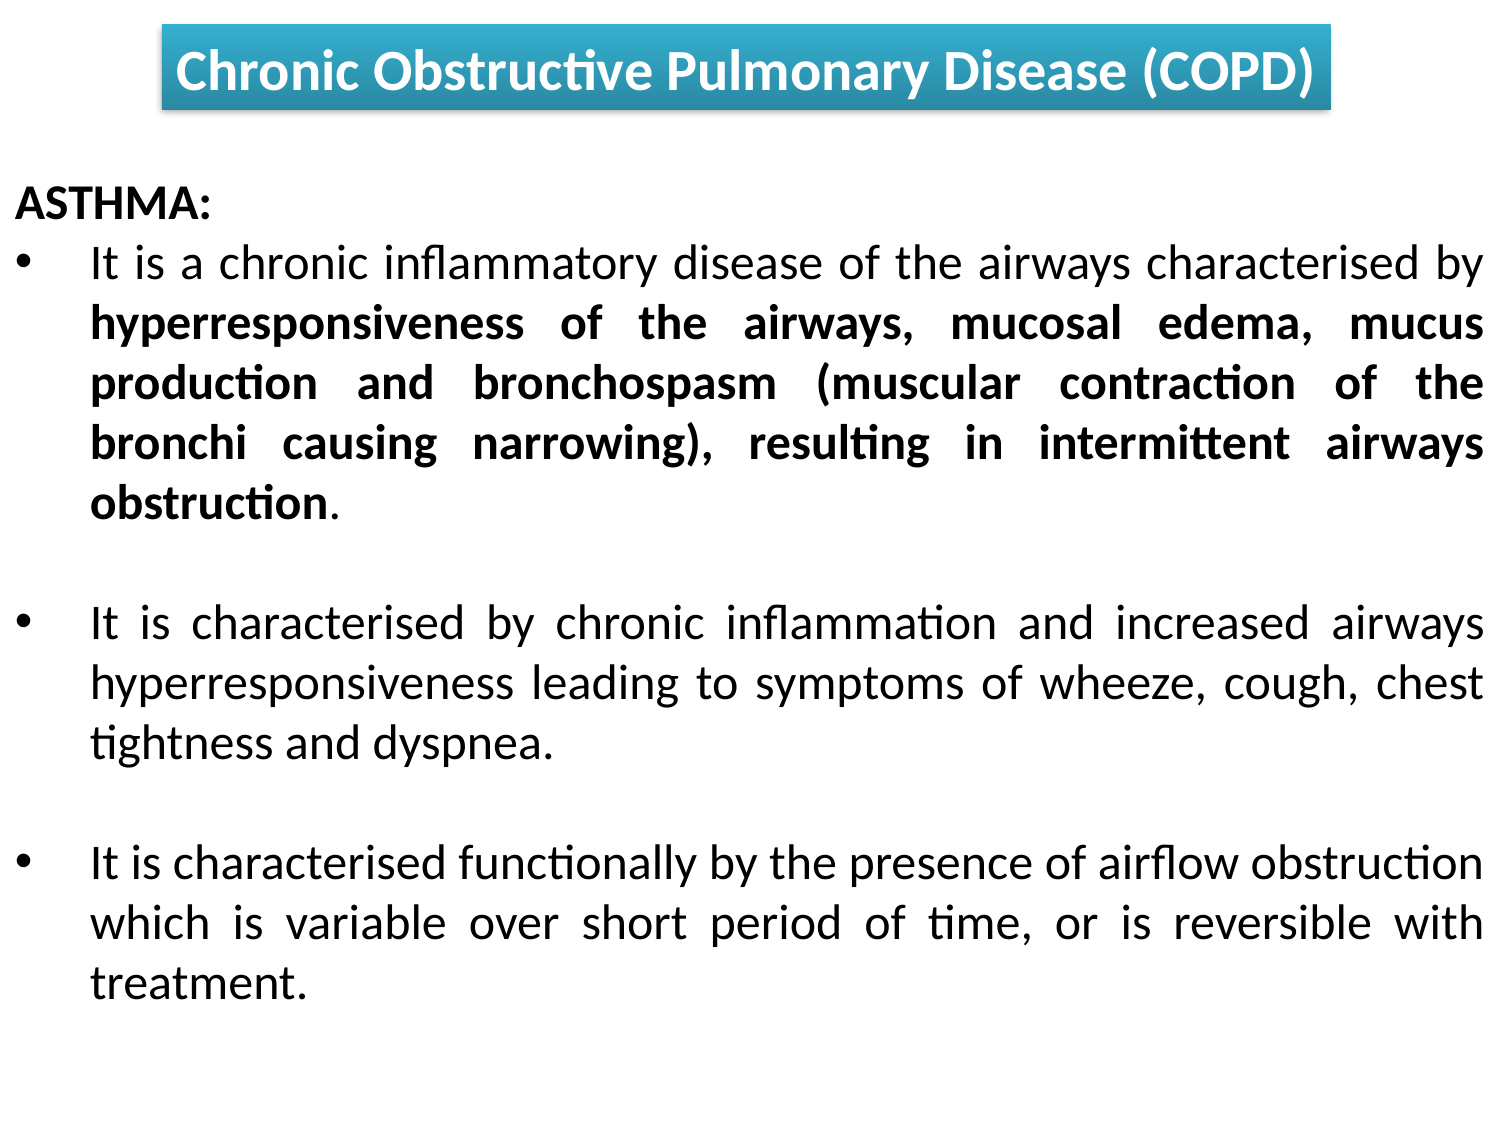

Chronic Obstructive Pulmonary Disease (COPD)
ASTHMA:
It is a chronic inflammatory disease of the airways characterised by hyperresponsiveness of the airways, mucosal edema, mucus production and bronchospasm (muscular contraction of the bronchi causing narrowing), resulting in intermittent airways obstruction.

It is characterised by chronic inflammation and increased airways hyperresponsiveness leading to symptoms of wheeze, cough, chest tightness and dyspnea.

It is characterised functionally by the presence of airflow obstruction which is variable over short period of time, or is reversible with treatment.